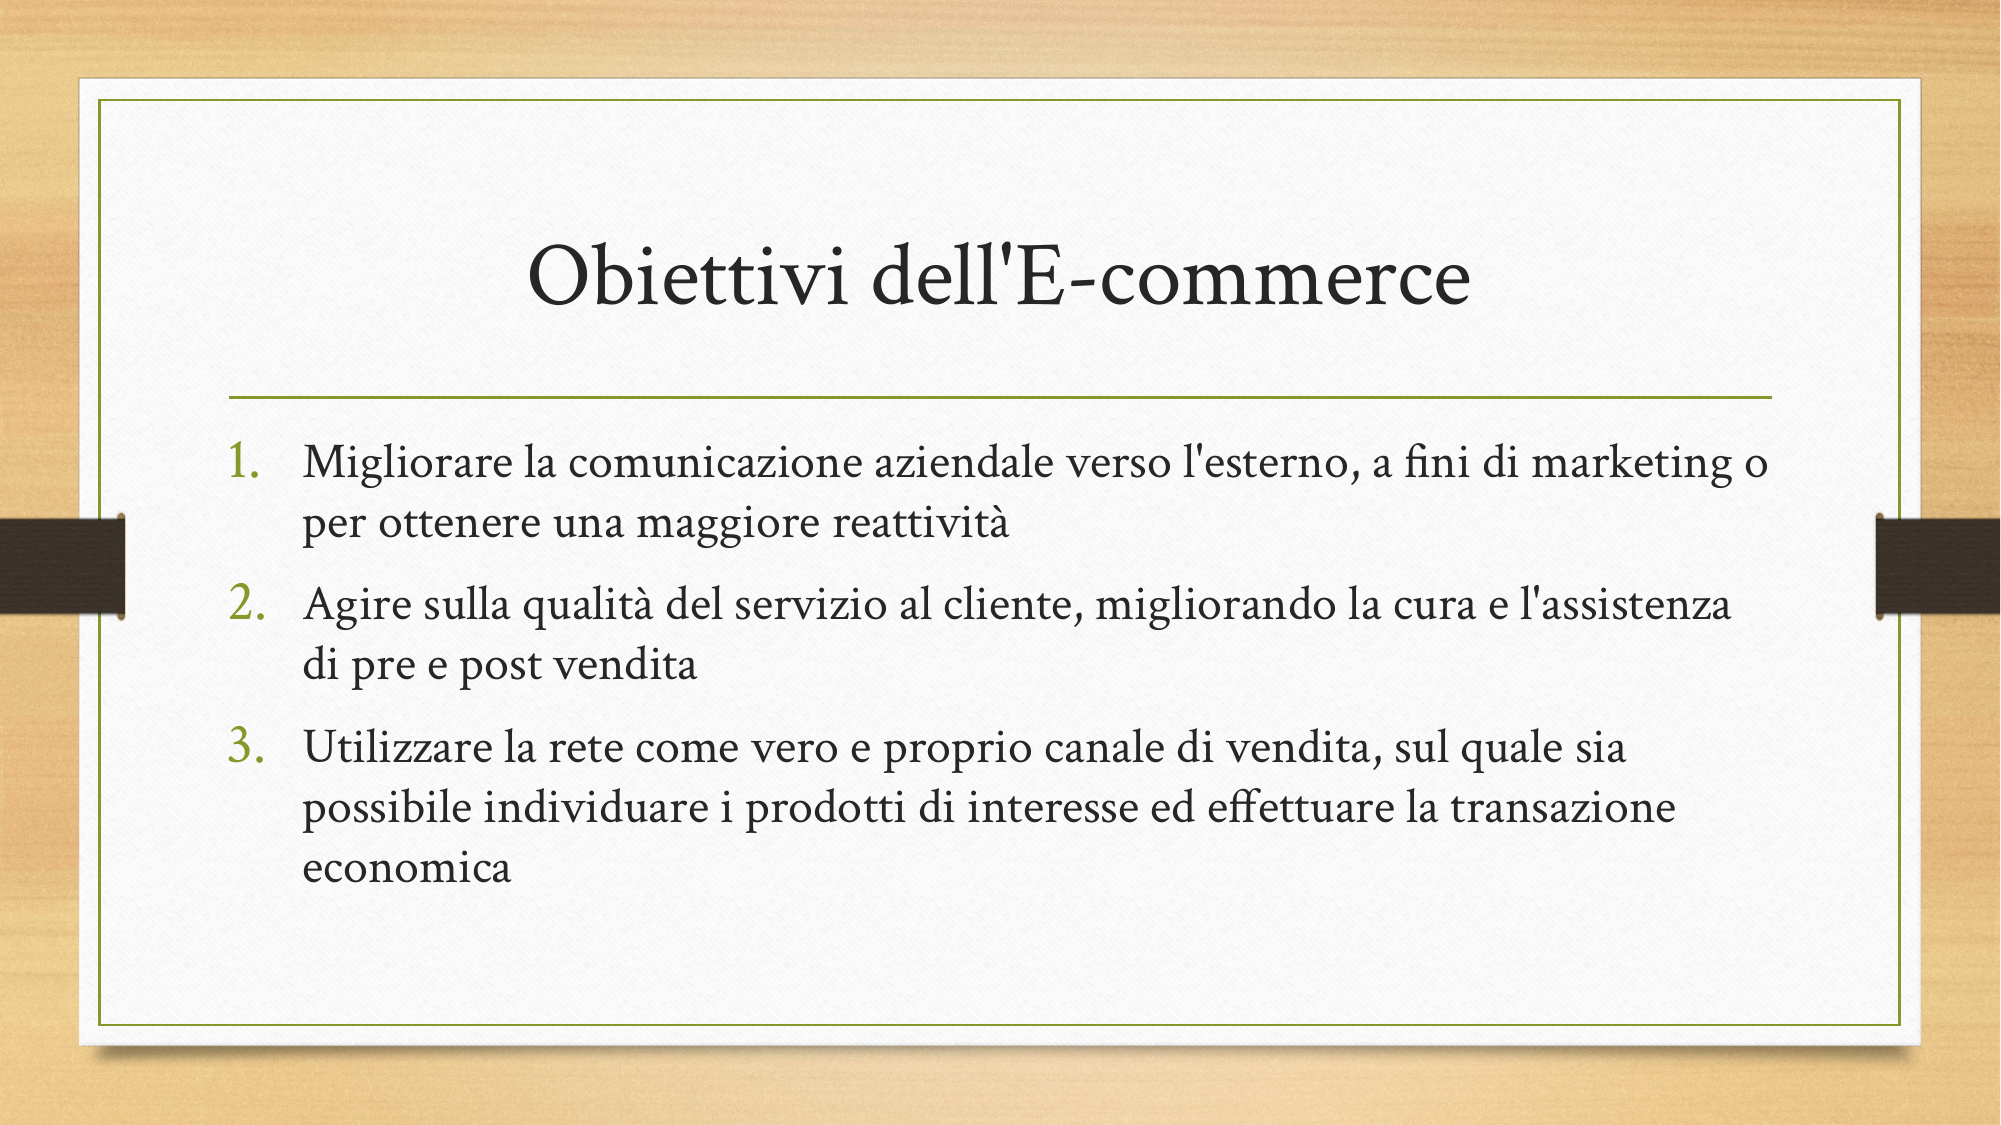

# Obiettivi dell'E-commerce
Migliorare la comunicazione aziendale verso l'esterno, a fini di marketing o per ottenere una maggiore reattività
Agire sulla qualità del servizio al cliente, migliorando la cura e l'assistenza di pre e post vendita
Utilizzare la rete come vero e proprio canale di vendita, sul quale sia possibile individuare i prodotti di interesse ed effettuare la transazione economica